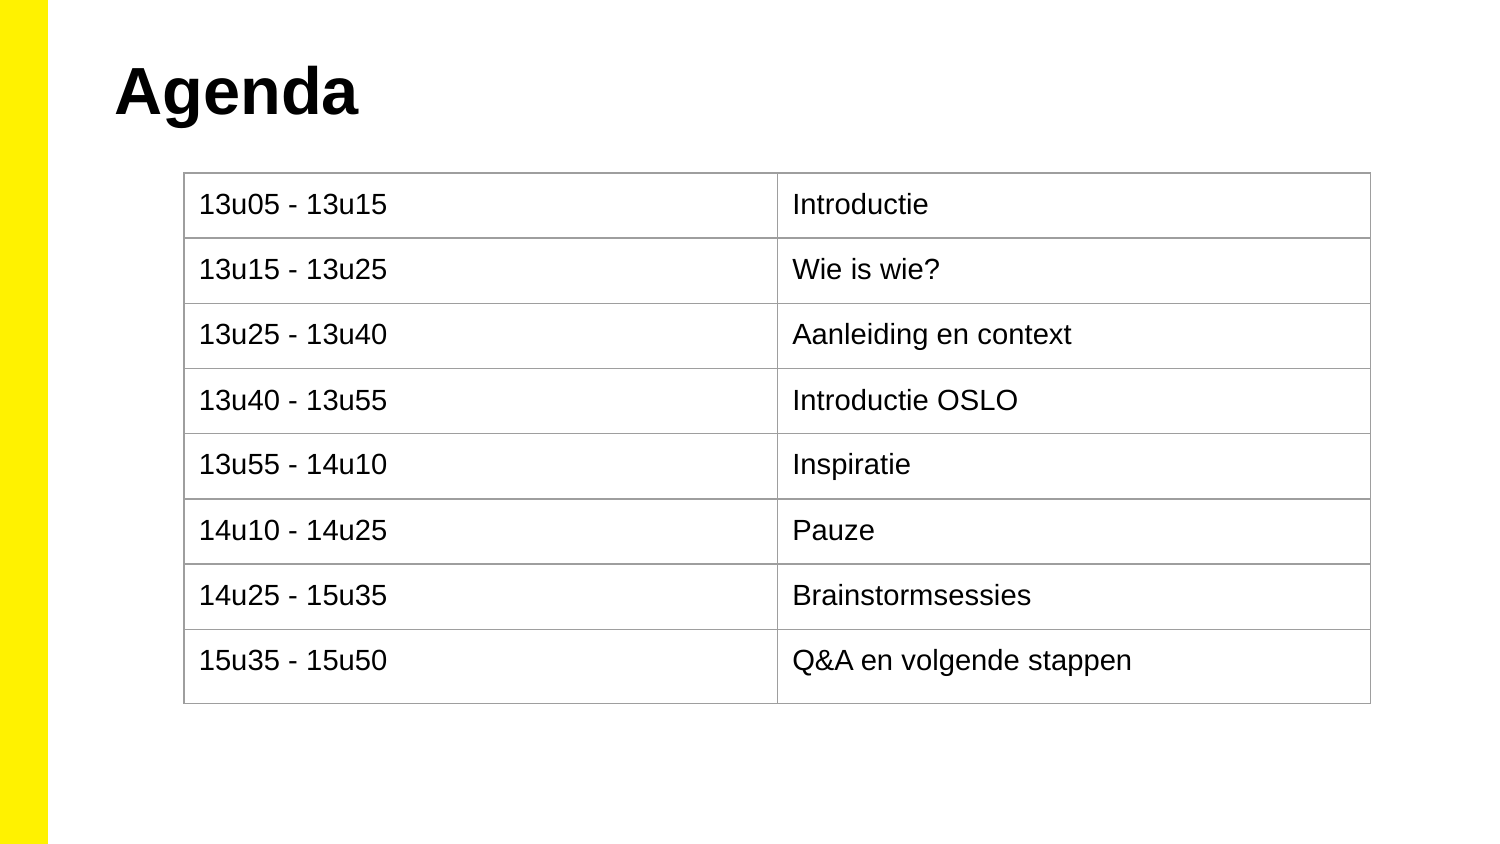

Agenda
| 13u05 - 13u15 | Introductie |
| --- | --- |
| 13u15 - 13u25 | Wie is wie? |
| 13u25 - 13u40 | Aanleiding en context |
| 13u40 - 13u55 | Introductie OSLO |
| 13u55 - 14u10 | Inspiratie |
| 14u10 - 14u25 | Pauze |
| 14u25 - 15u35 | Brainstormsessies |
| 15u35 - 15u50 | Q&A en volgende stappen |